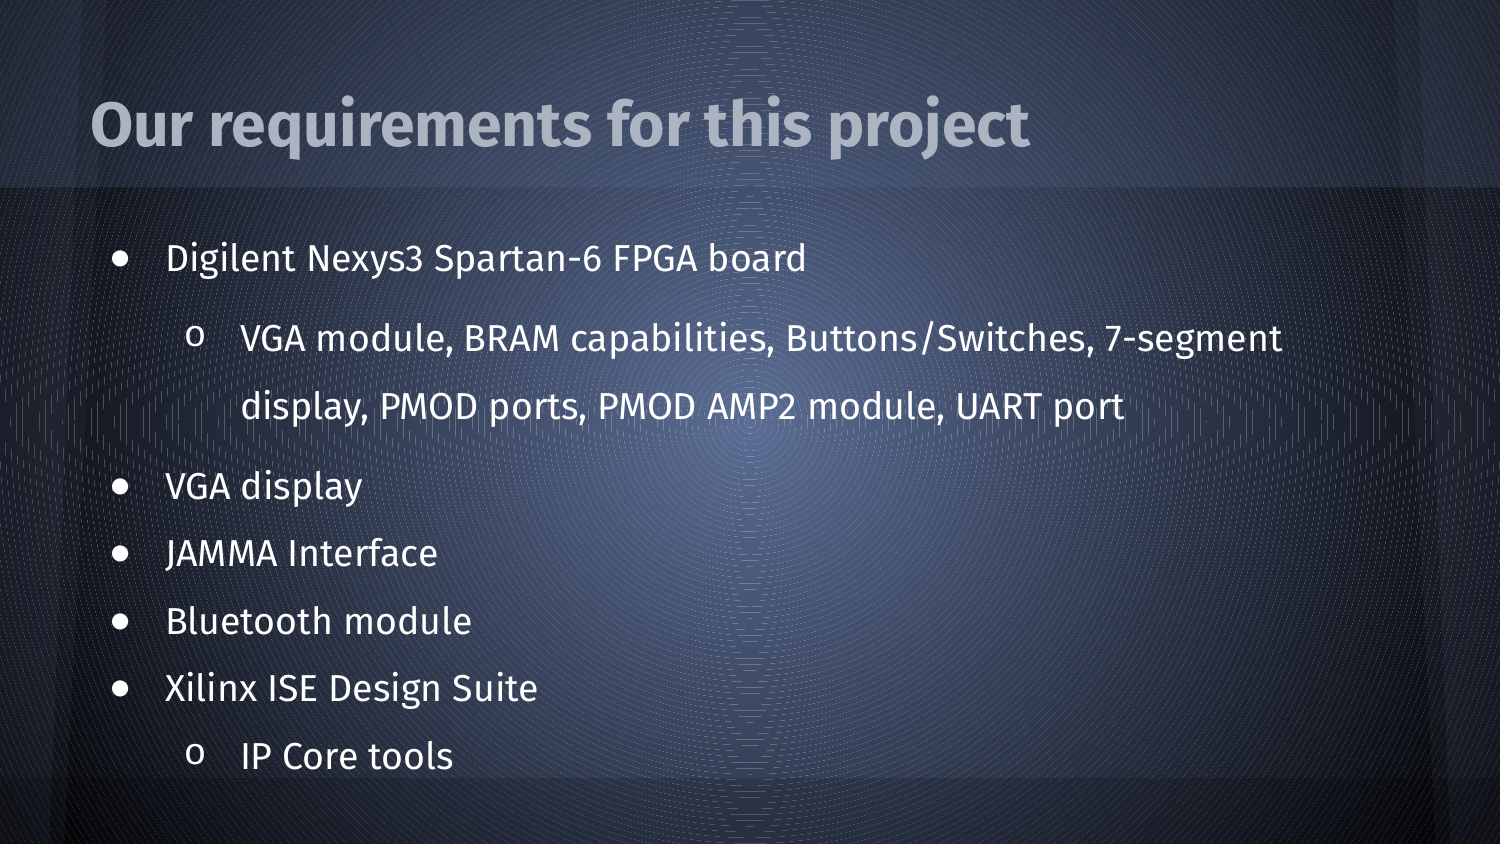

# Our requirements for this project
Digilent Nexys3 Spartan-6 FPGA board
VGA module, BRAM capabilities, Buttons/Switches, 7-segment display, PMOD ports, PMOD AMP2 module, UART port
VGA display
JAMMA Interface
Bluetooth module
Xilinx ISE Design Suite
IP Core tools